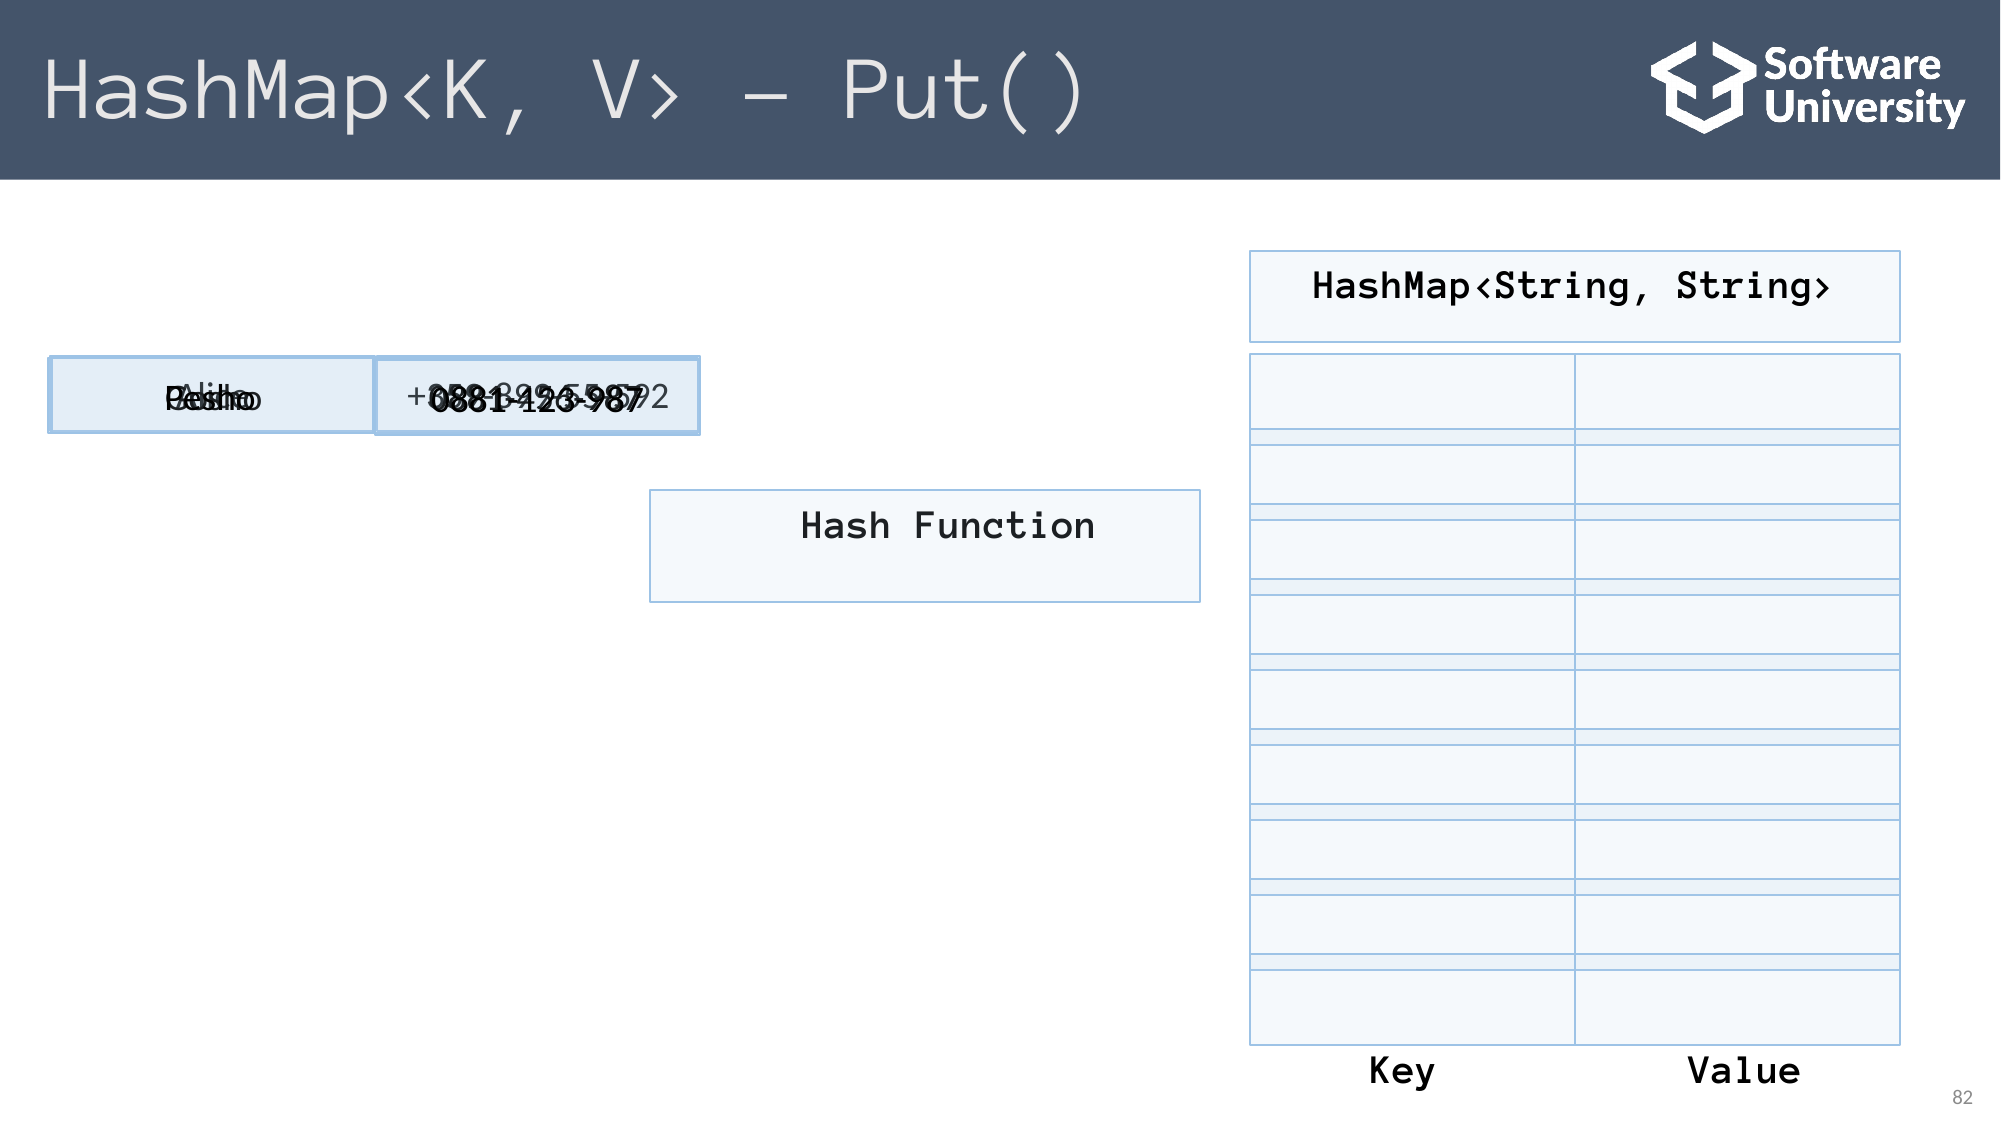

# HashMap<K, V> – Put()
HashMap<String, String>

Alice
+359-899-55-592
Pesho
0881-456-987
Gosho
0881-123-987

Hash Function
Put()

 Key           Value
82